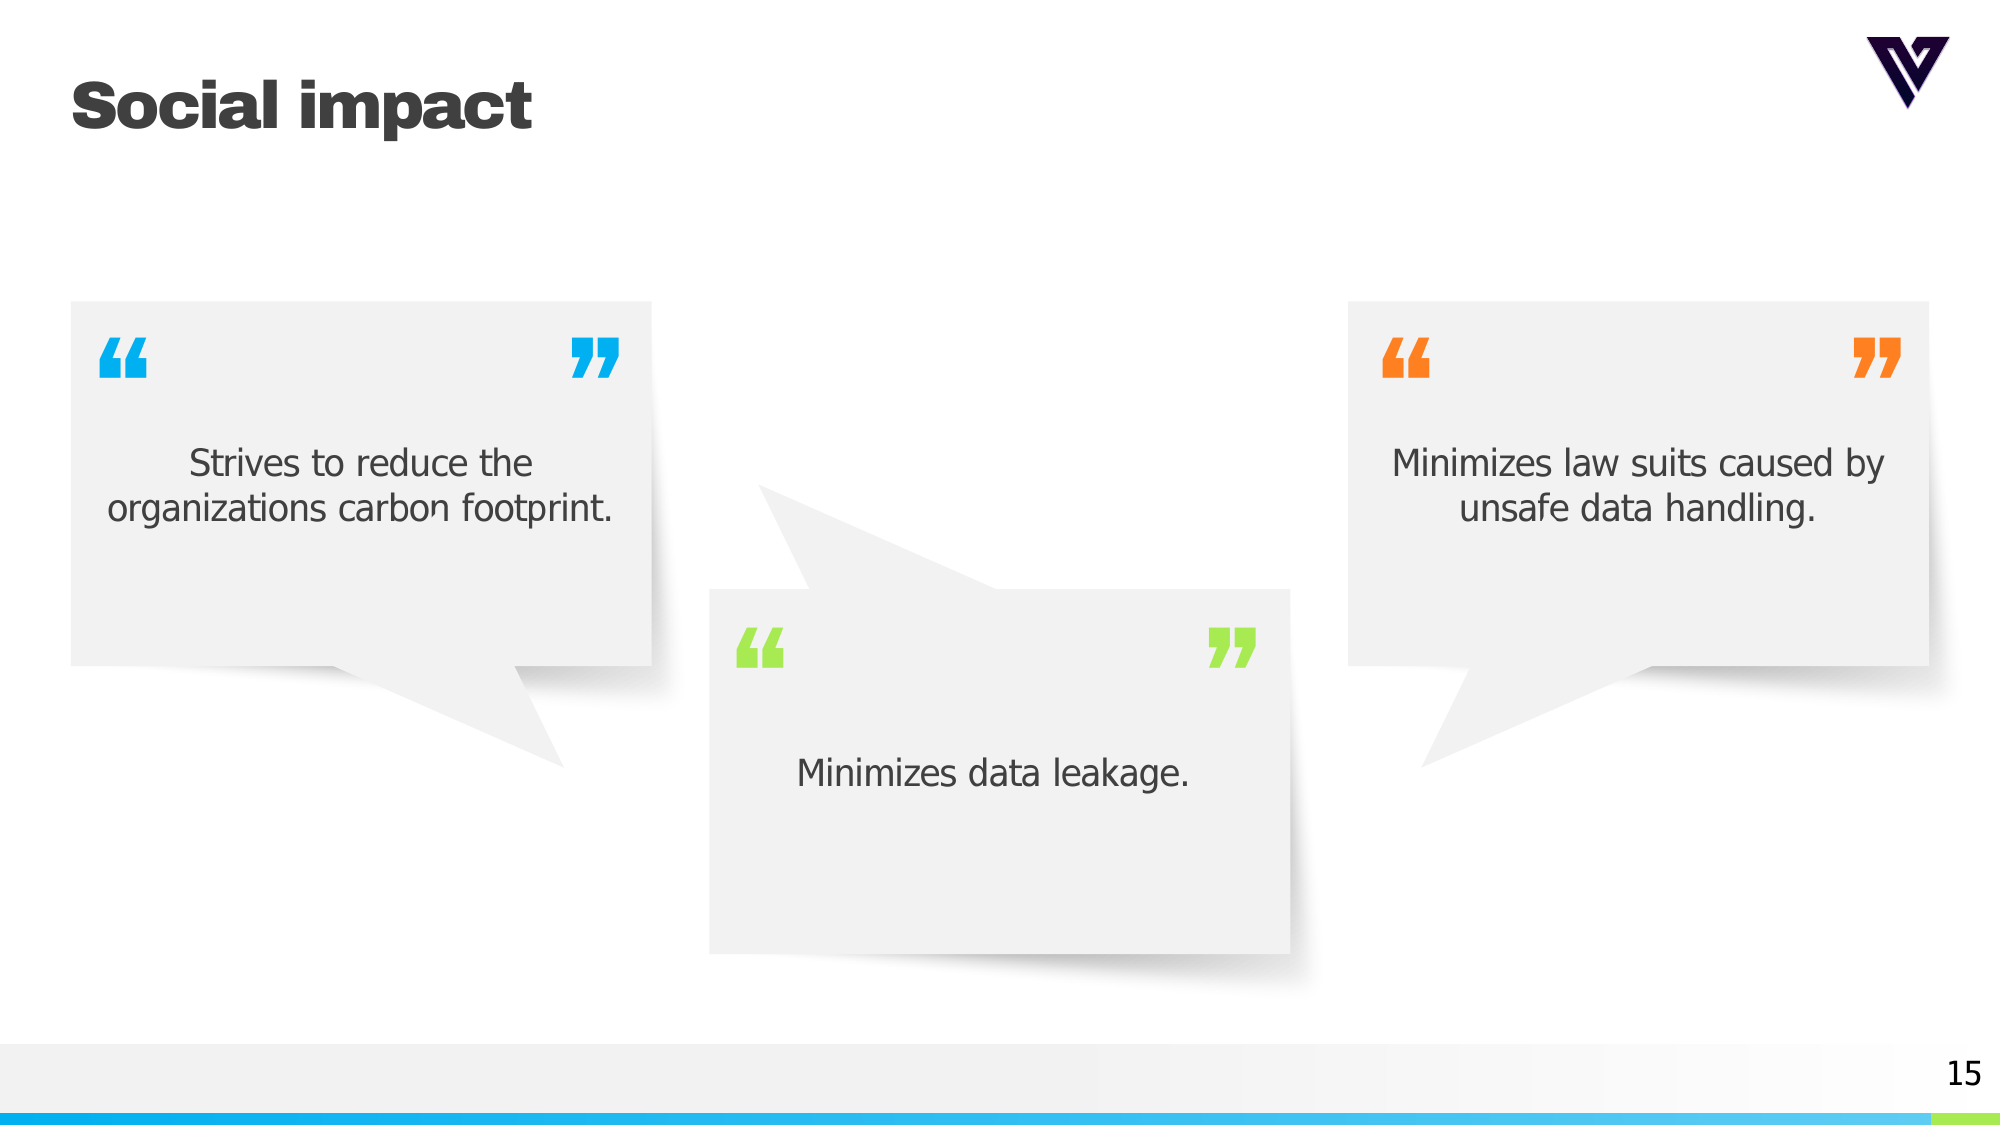

# Social impact

Strives to reduce the organizations carbon footprint.

Minimizes law suits caused by unsafe data handling.
“
”
“
”

Minimizes data leakage.
“
”
15